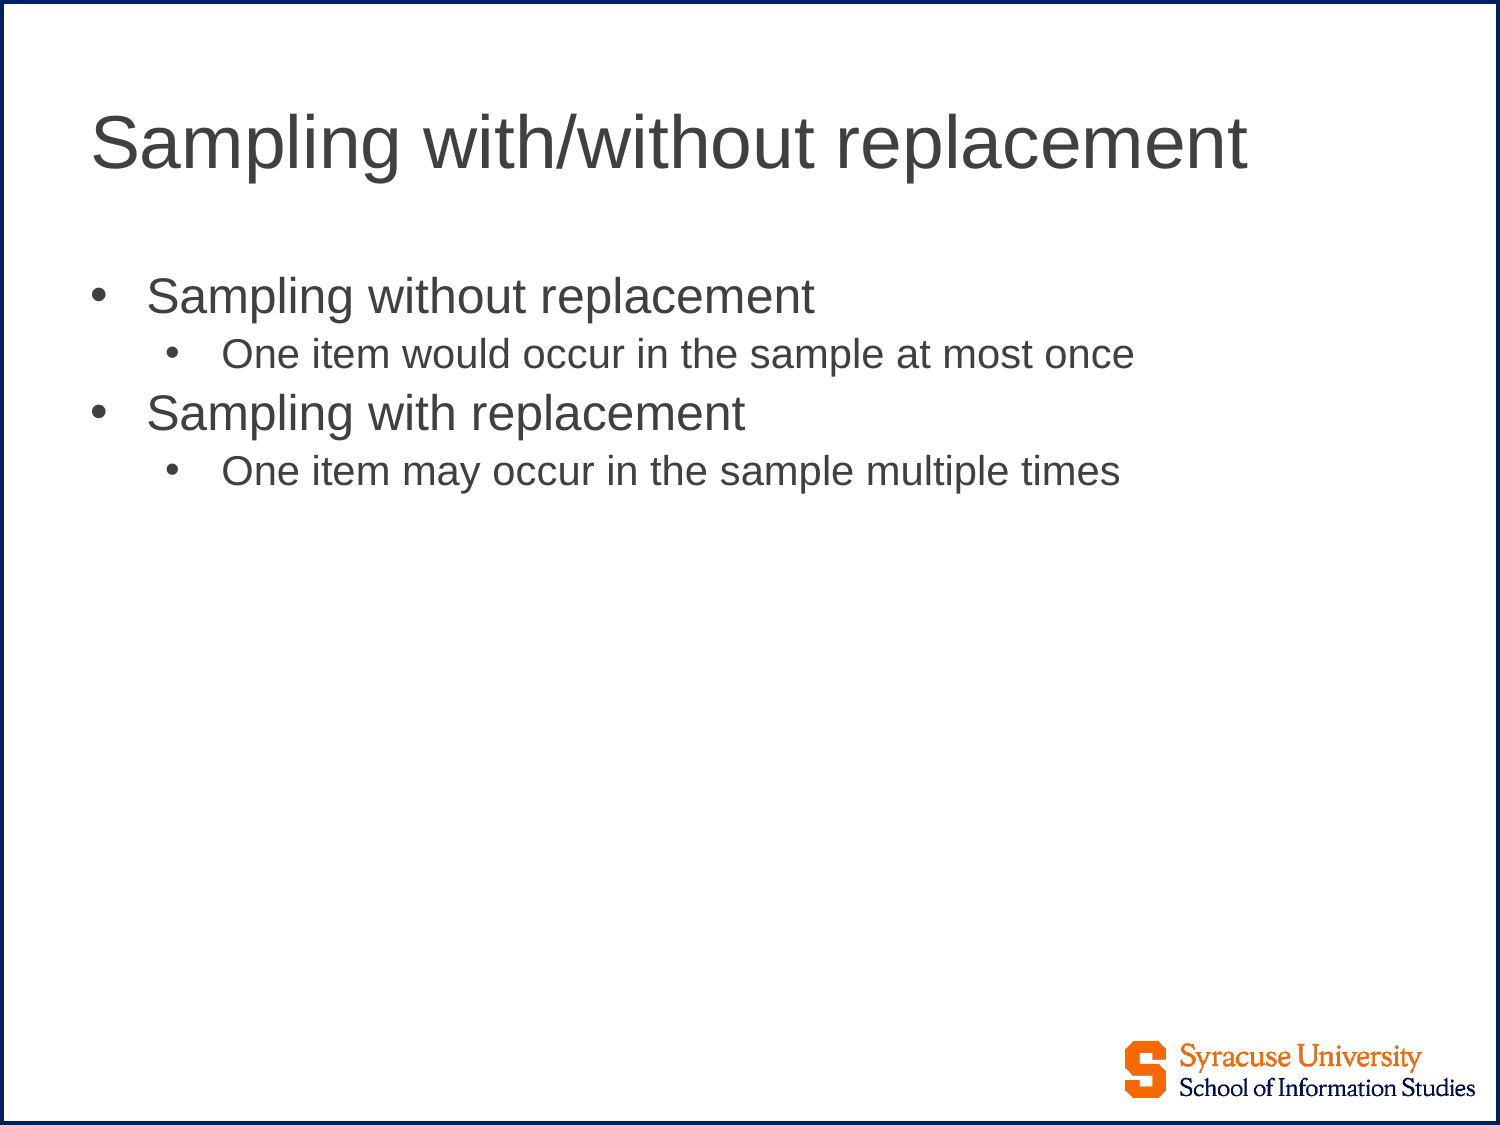

# Sampling with/without replacement
Sampling without replacement
One item would occur in the sample at most once
Sampling with replacement
One item may occur in the sample multiple times